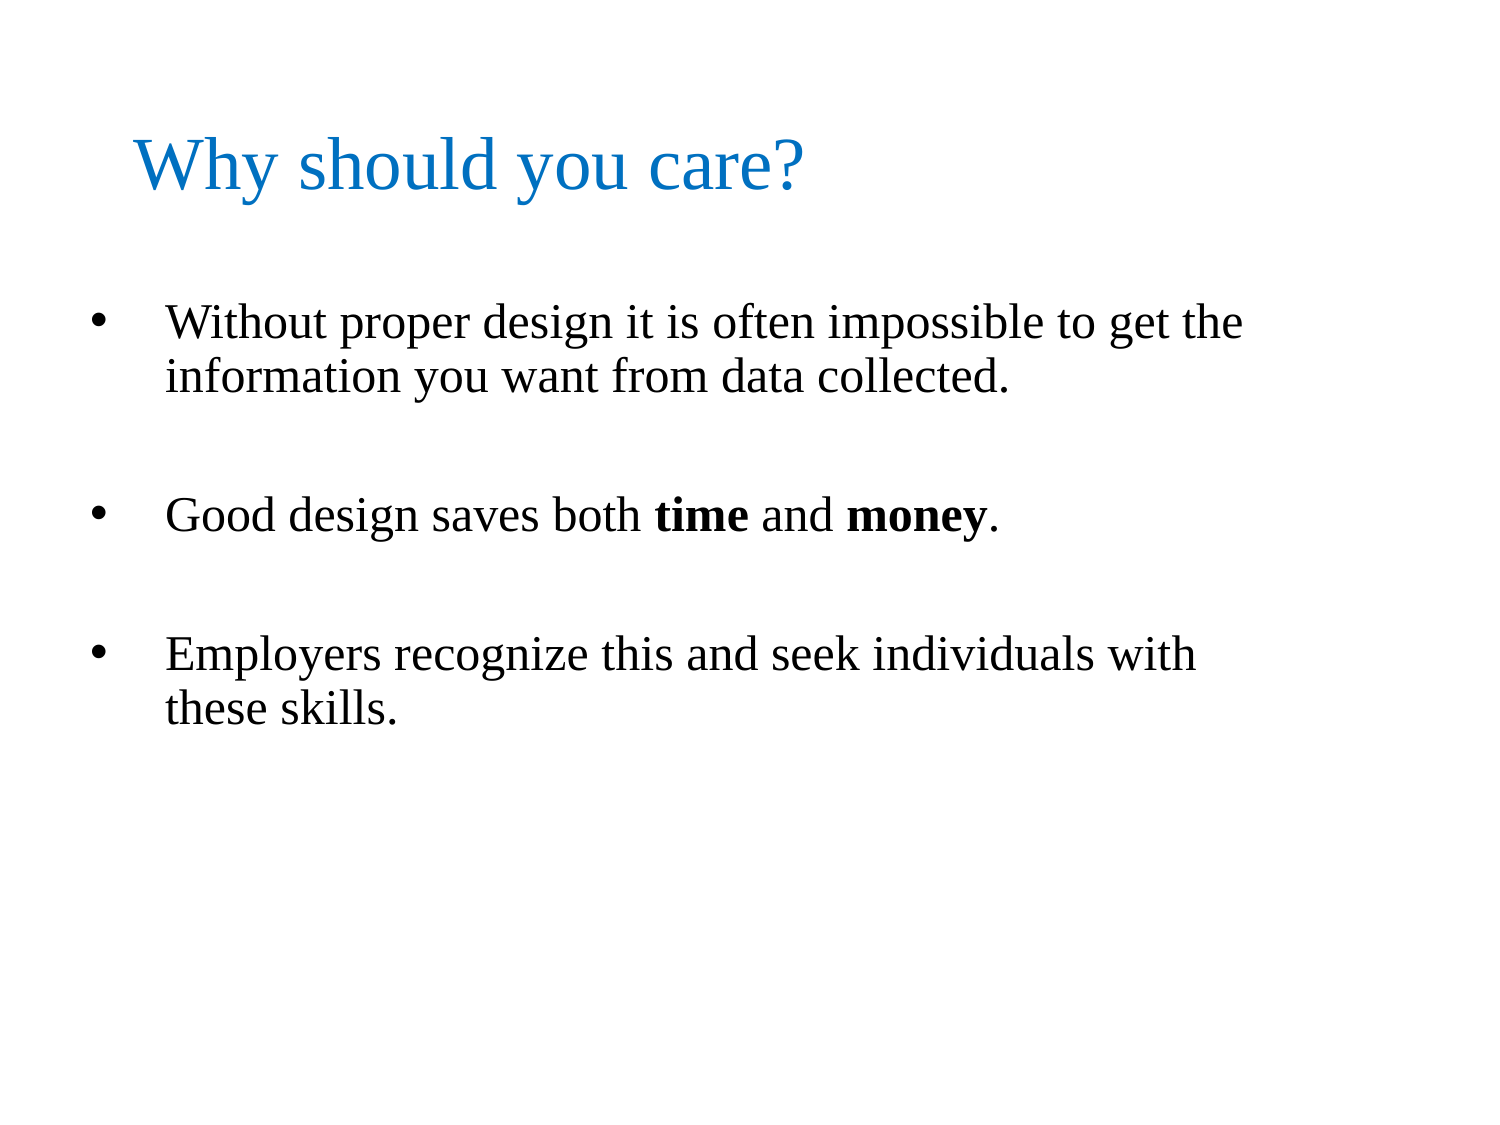

# Why should you care?

Without proper design it is often impossible to get the information you want from data collected.

Good design saves both time and money.

Employers recognize this and seek individuals with these skills.